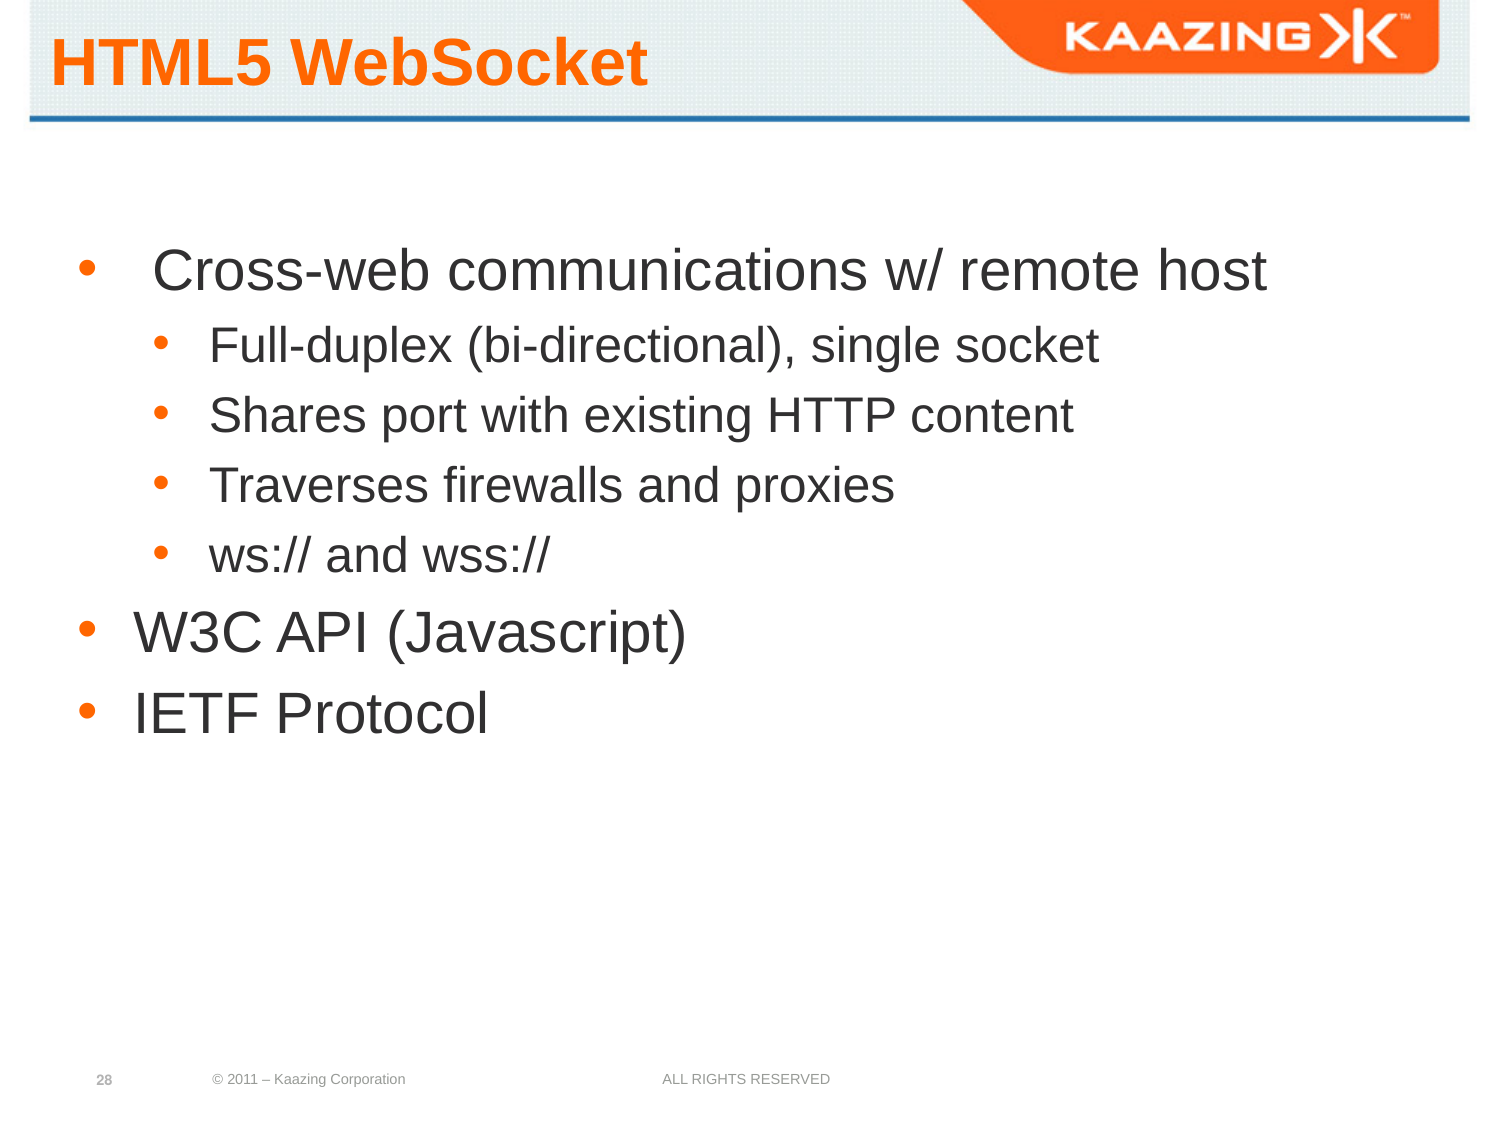

# HTML5 WebSocket
Cross-web communications w/ remote host
Full-duplex (bi-directional), single socket
Shares port with existing HTTP content
Traverses firewalls and proxies
ws:// and wss://
W3C API (Javascript)
IETF Protocol